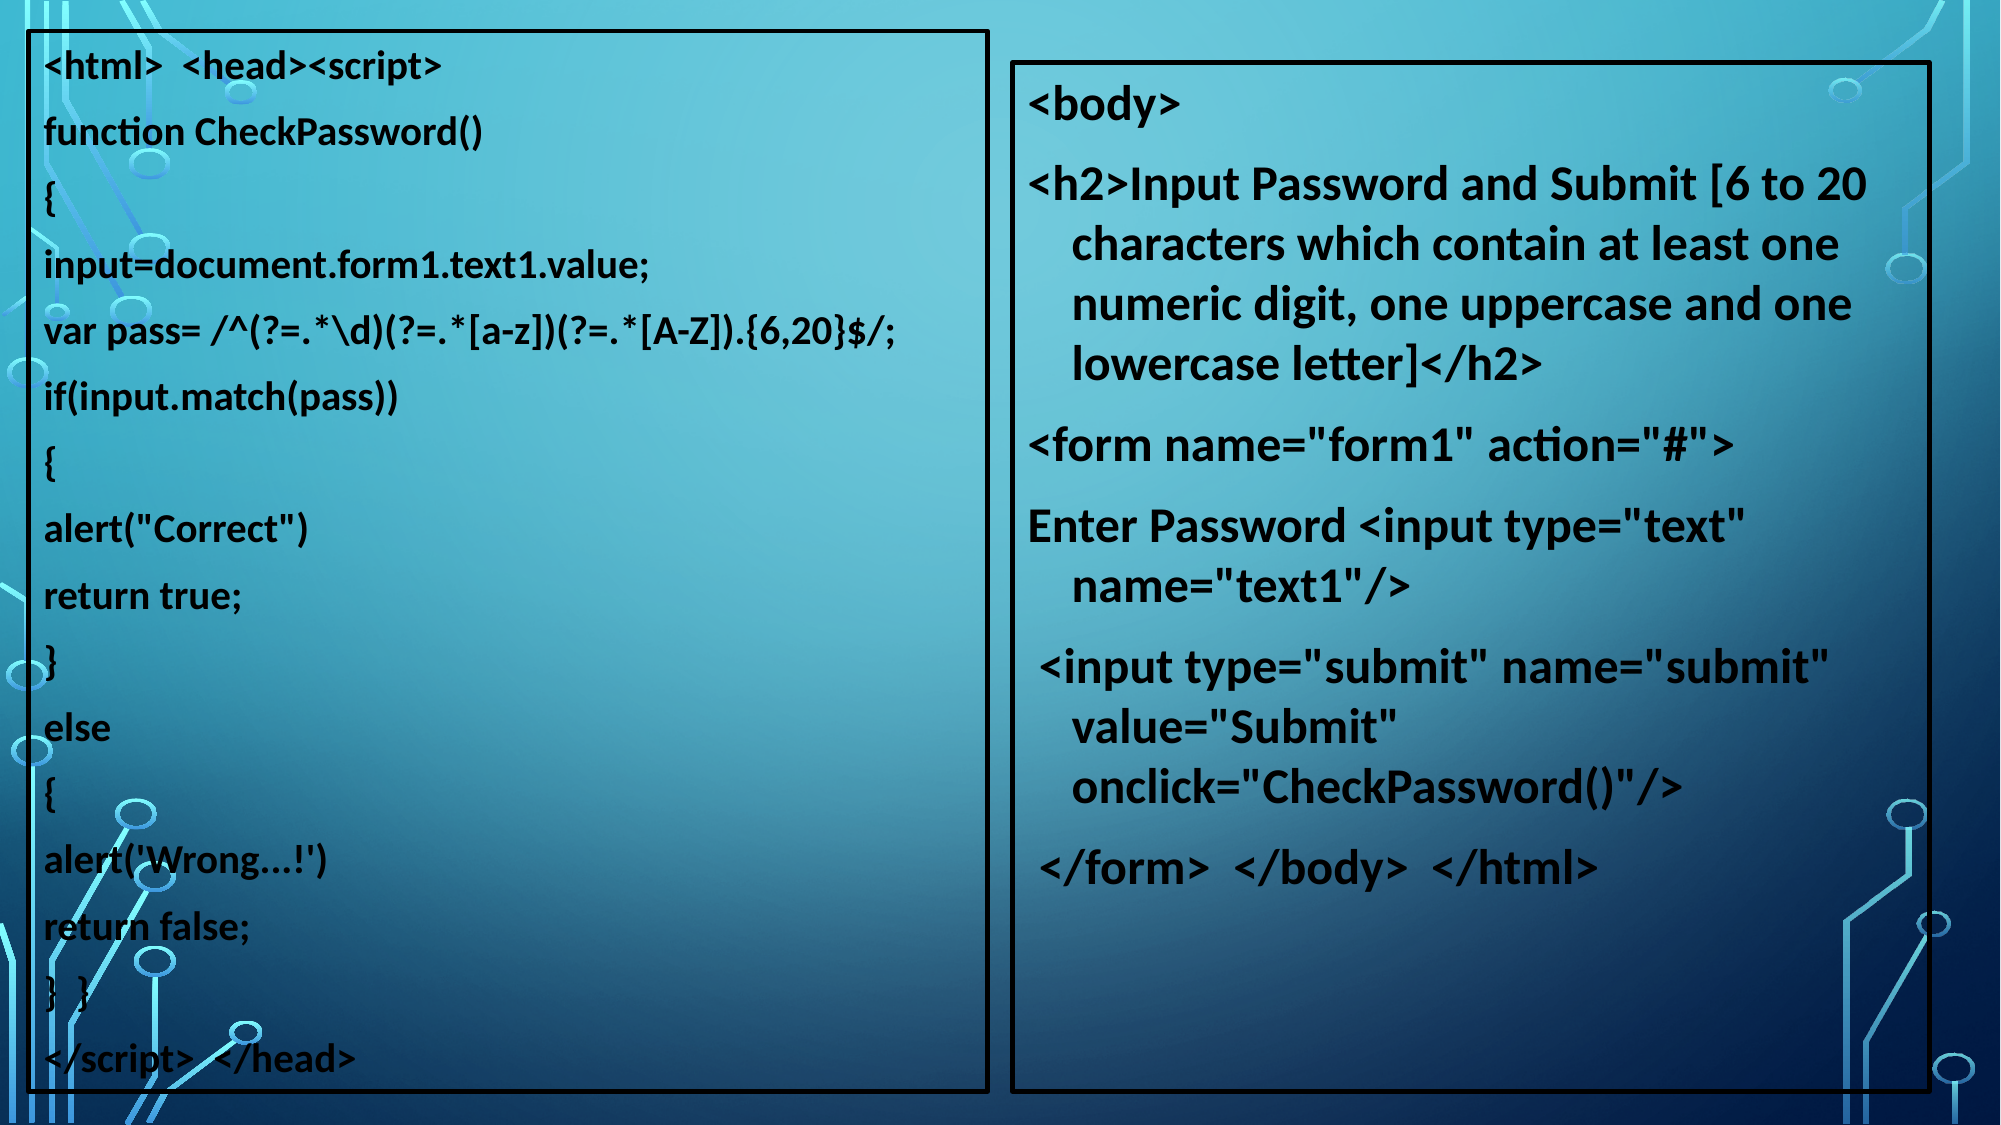

<html>  <head><script>
function CheckPassword()
{
input=document.form1.text1.value;
var pass= /^(?=.*\d)(?=.*[a-z])(?=.*[A-Z]).{6,20}$/;
if(input.match(pass))
{
alert("Correct")
return true;
}
else
{
alert('Wrong...!')
return false;
}  }
</script>  </head>

<body>
<h2>Input Password and Submit [6 to 20 characters which contain at least one numeric digit, one uppercase and one lowercase letter]</h2>
<form name="form1" action="#">
Enter Password <input type="text" name="text1"/>
 <input type="submit" name="submit" value="Submit" onclick="CheckPassword()"/>
 </form>  </body>  </html>

#